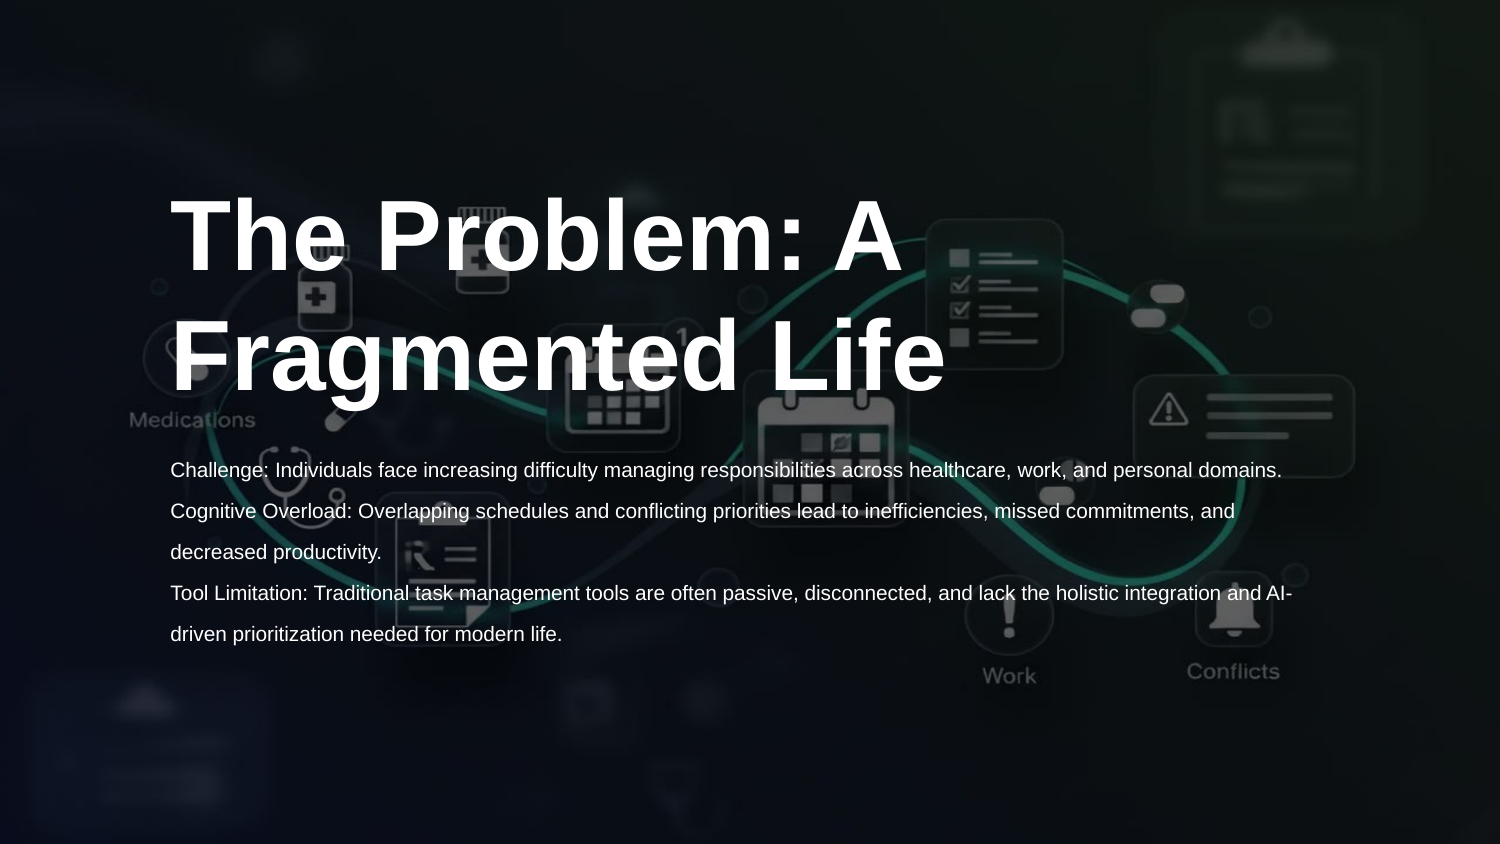

The Problem: A Fragmented Life
Challenge: Individuals face increasing difficulty managing responsibilities across healthcare, work, and personal domains.
Cognitive Overload: Overlapping schedules and conflicting priorities lead to inefficiencies, missed commitments, and decreased productivity.
Tool Limitation: Traditional task management tools are often passive, disconnected, and lack the holistic integration and AI-driven prioritization needed for modern life.